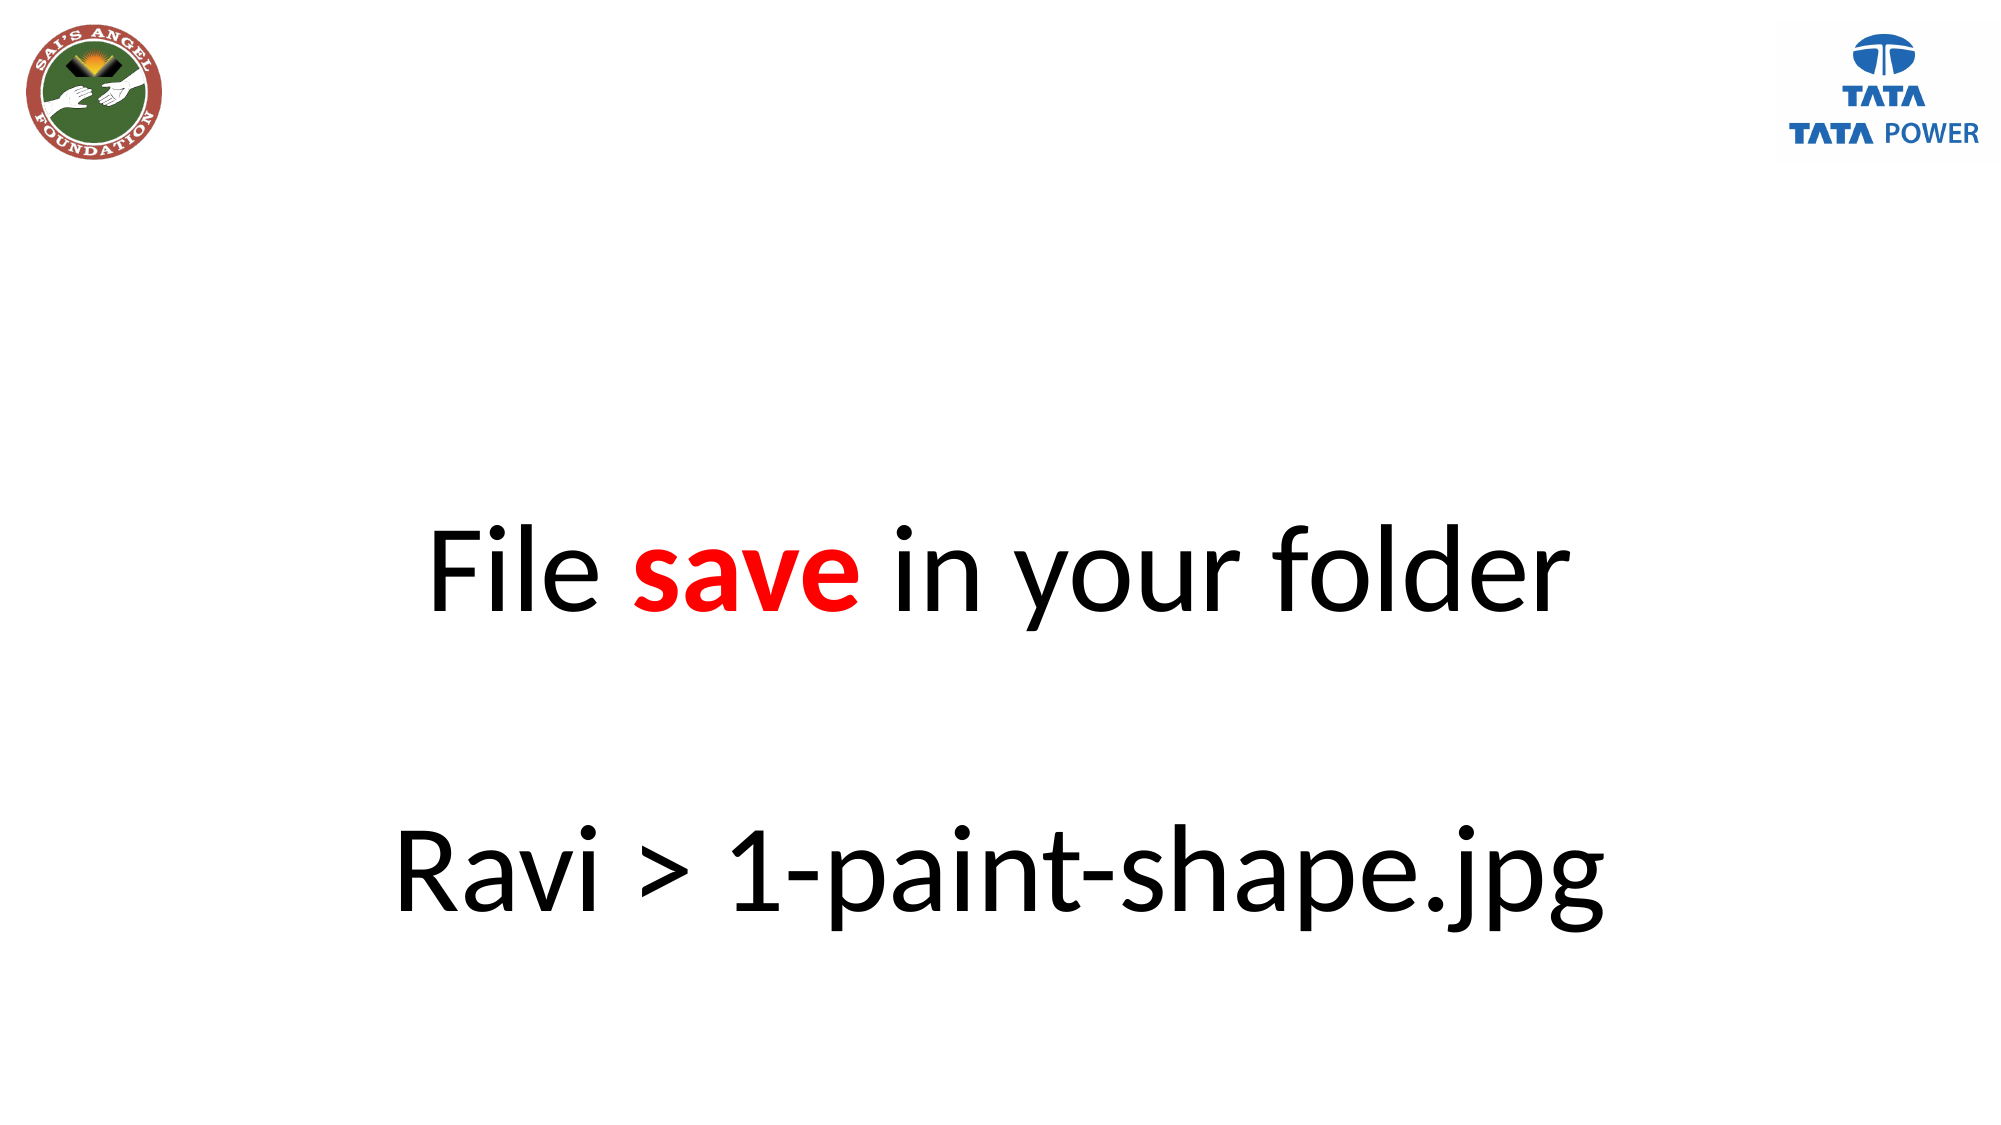

File save in your folder
Ravi > 1-paint-shape.jpg